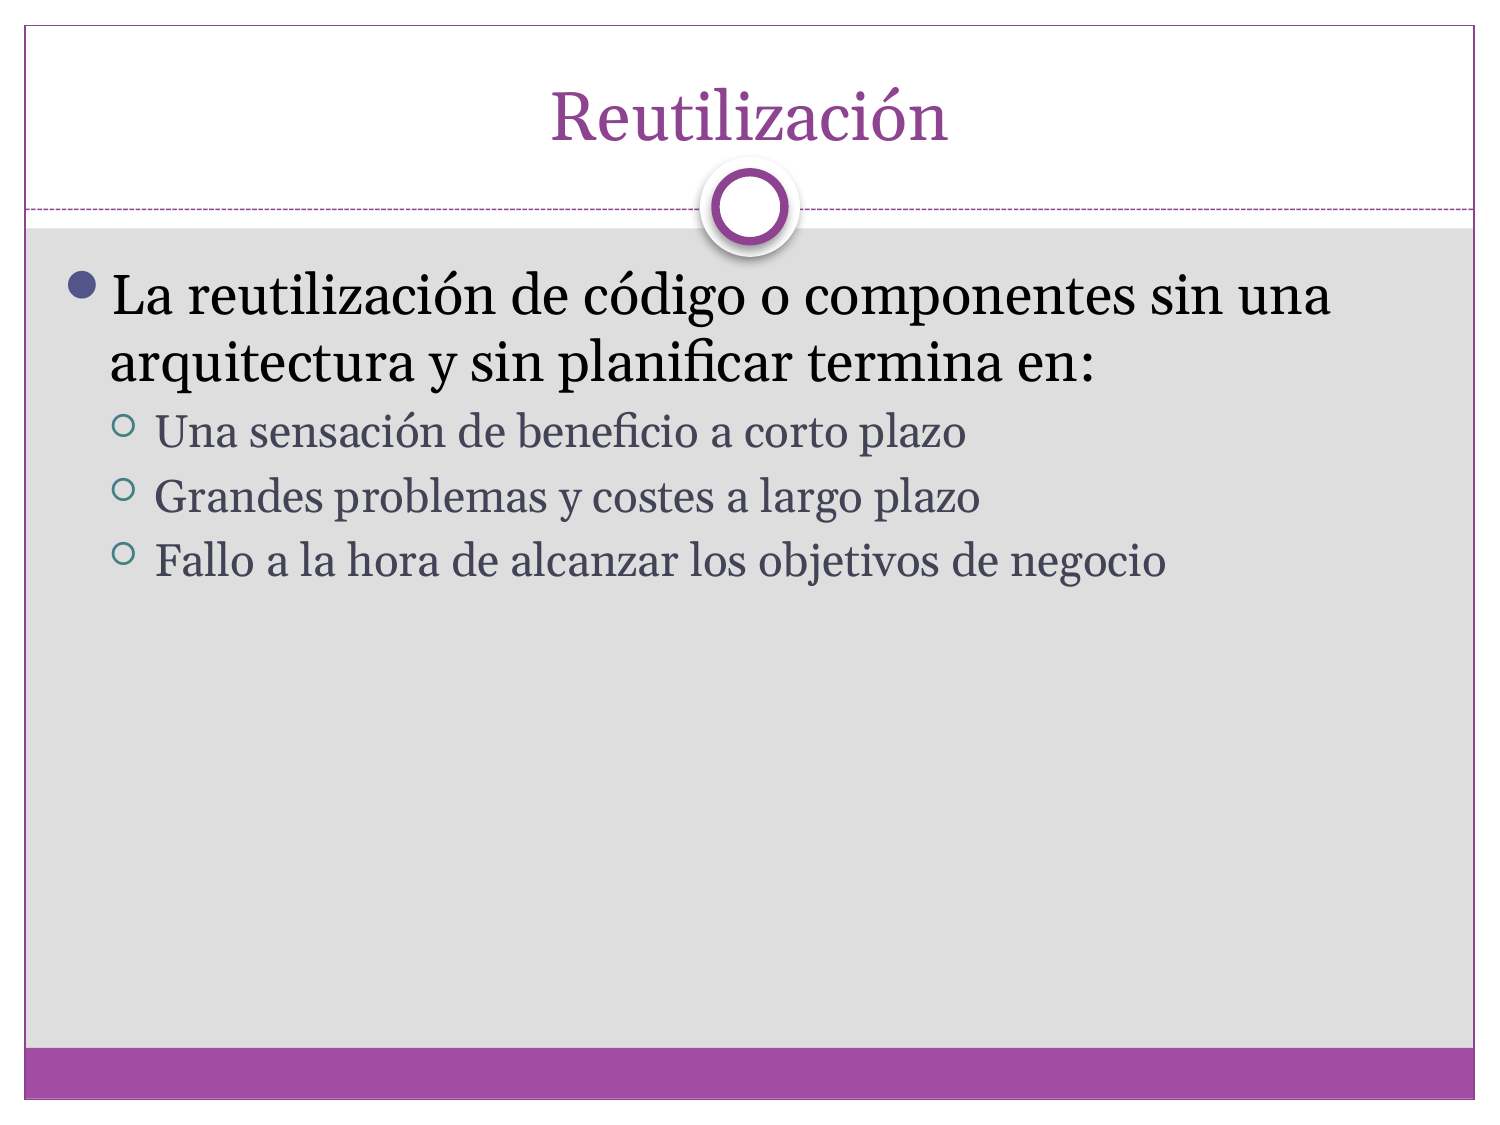

# Reutilización
La reutilización de código o componentes sin una arquitectura y sin planificar termina en:
Una sensación de beneficio a corto plazo
Grandes problemas y costes a largo plazo
Fallo a la hora de alcanzar los objetivos de negocio